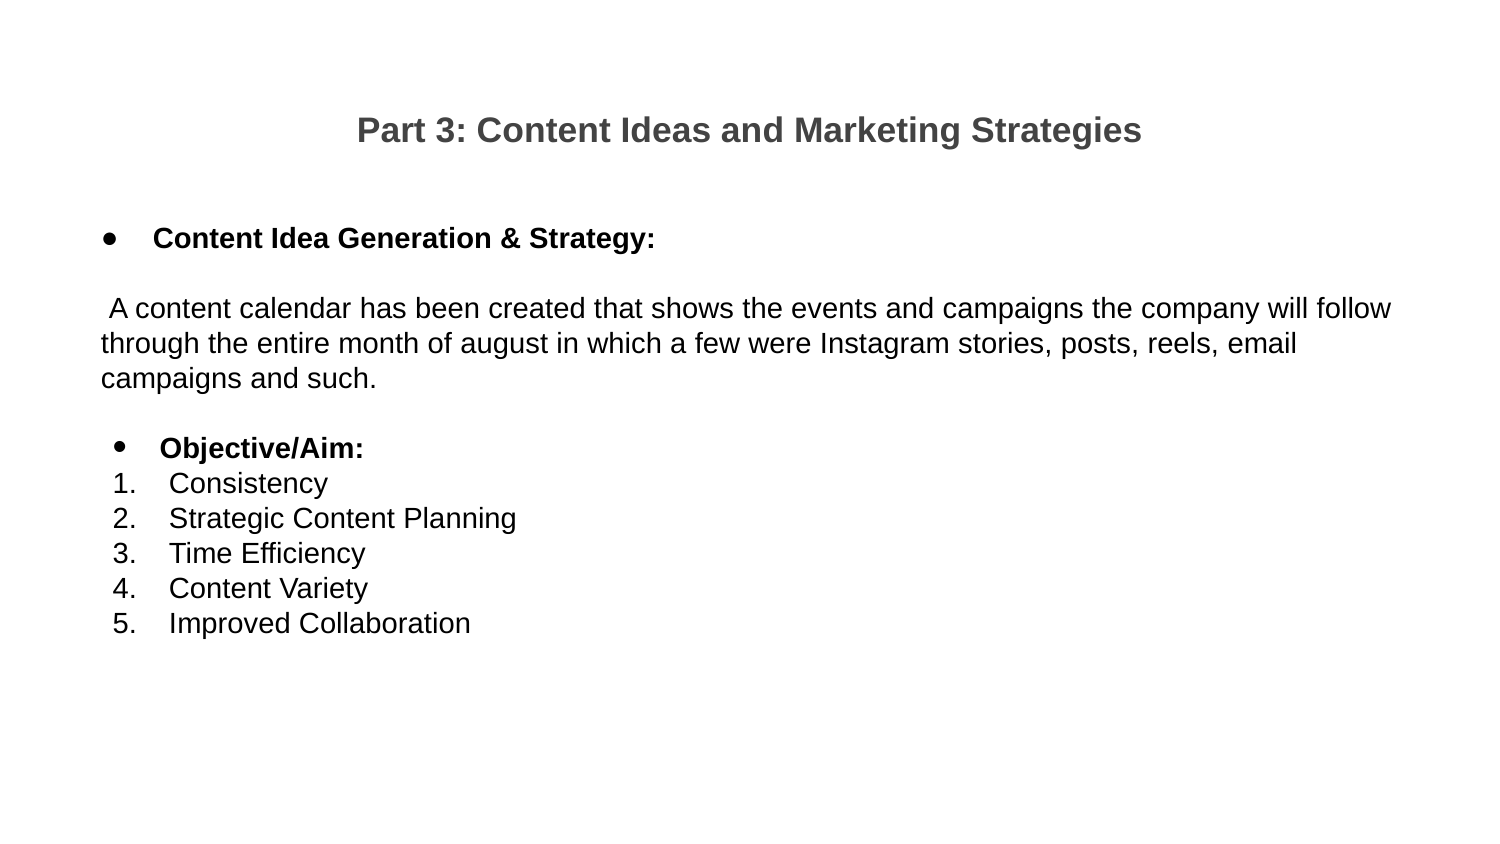

Part 3: Content Ideas and Marketing Strategies
Content Idea Generation & Strategy:

 A content calendar has been created that shows the events and campaigns the company will follow through the entire month of august in which a few were Instagram stories, posts, reels, email campaigns and such.
Objective/Aim:

Consistency
Strategic Content Planning
Time Efficiency
Content Variety
Improved Collaboration